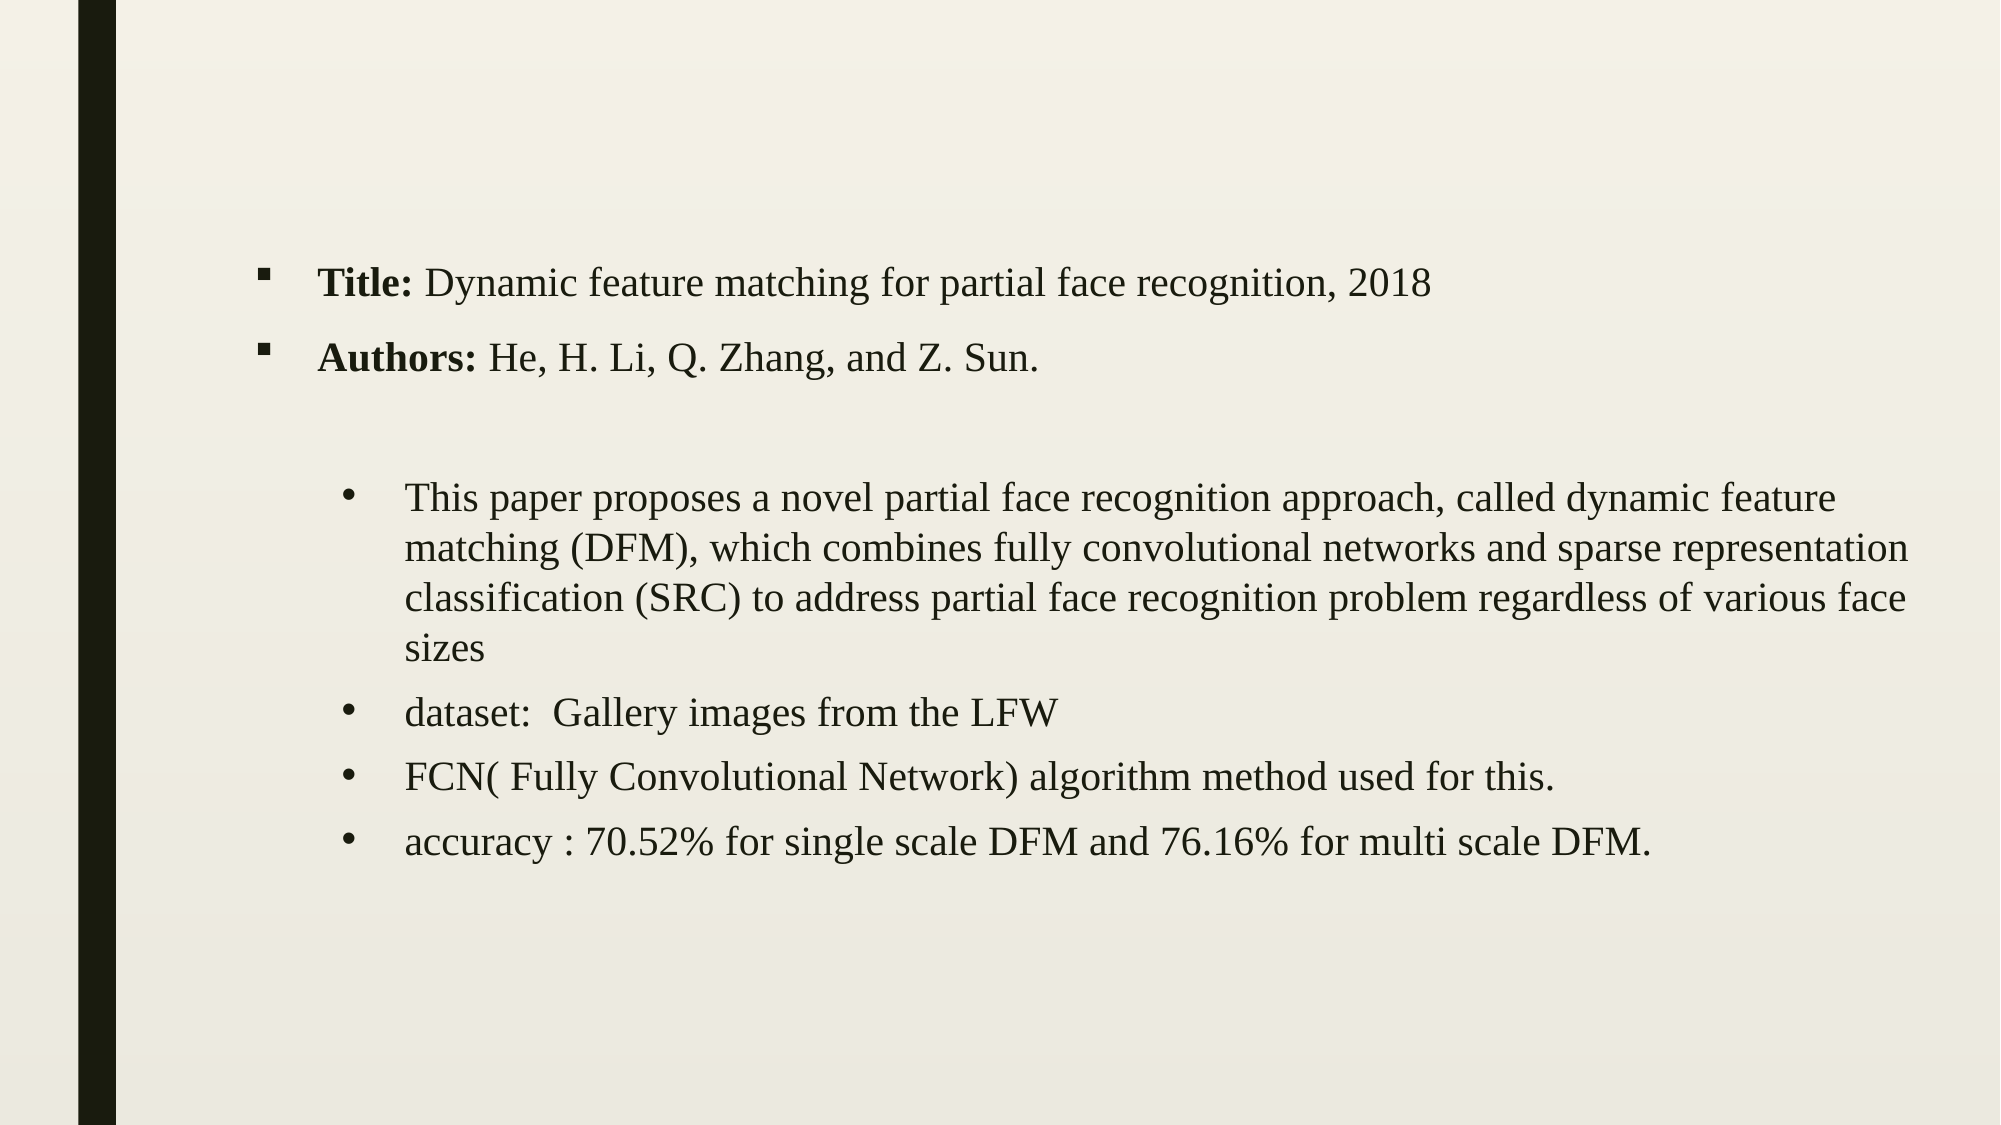

Title: Dynamic feature matching for partial face recognition, 2018
Authors: He, H. Li, Q. Zhang, and Z. Sun.

This paper proposes a novel partial face recognition approach, called dynamic feature matching (DFM), which combines fully convolutional networks and sparse representation classification (SRC) to address partial face recognition problem regardless of various face sizes
dataset:  Gallery images from the LFW
FCN( Fully Convolutional Network) algorithm method used for this.
accuracy : 70.52% for single scale DFM and 76.16% for multi scale DFM.